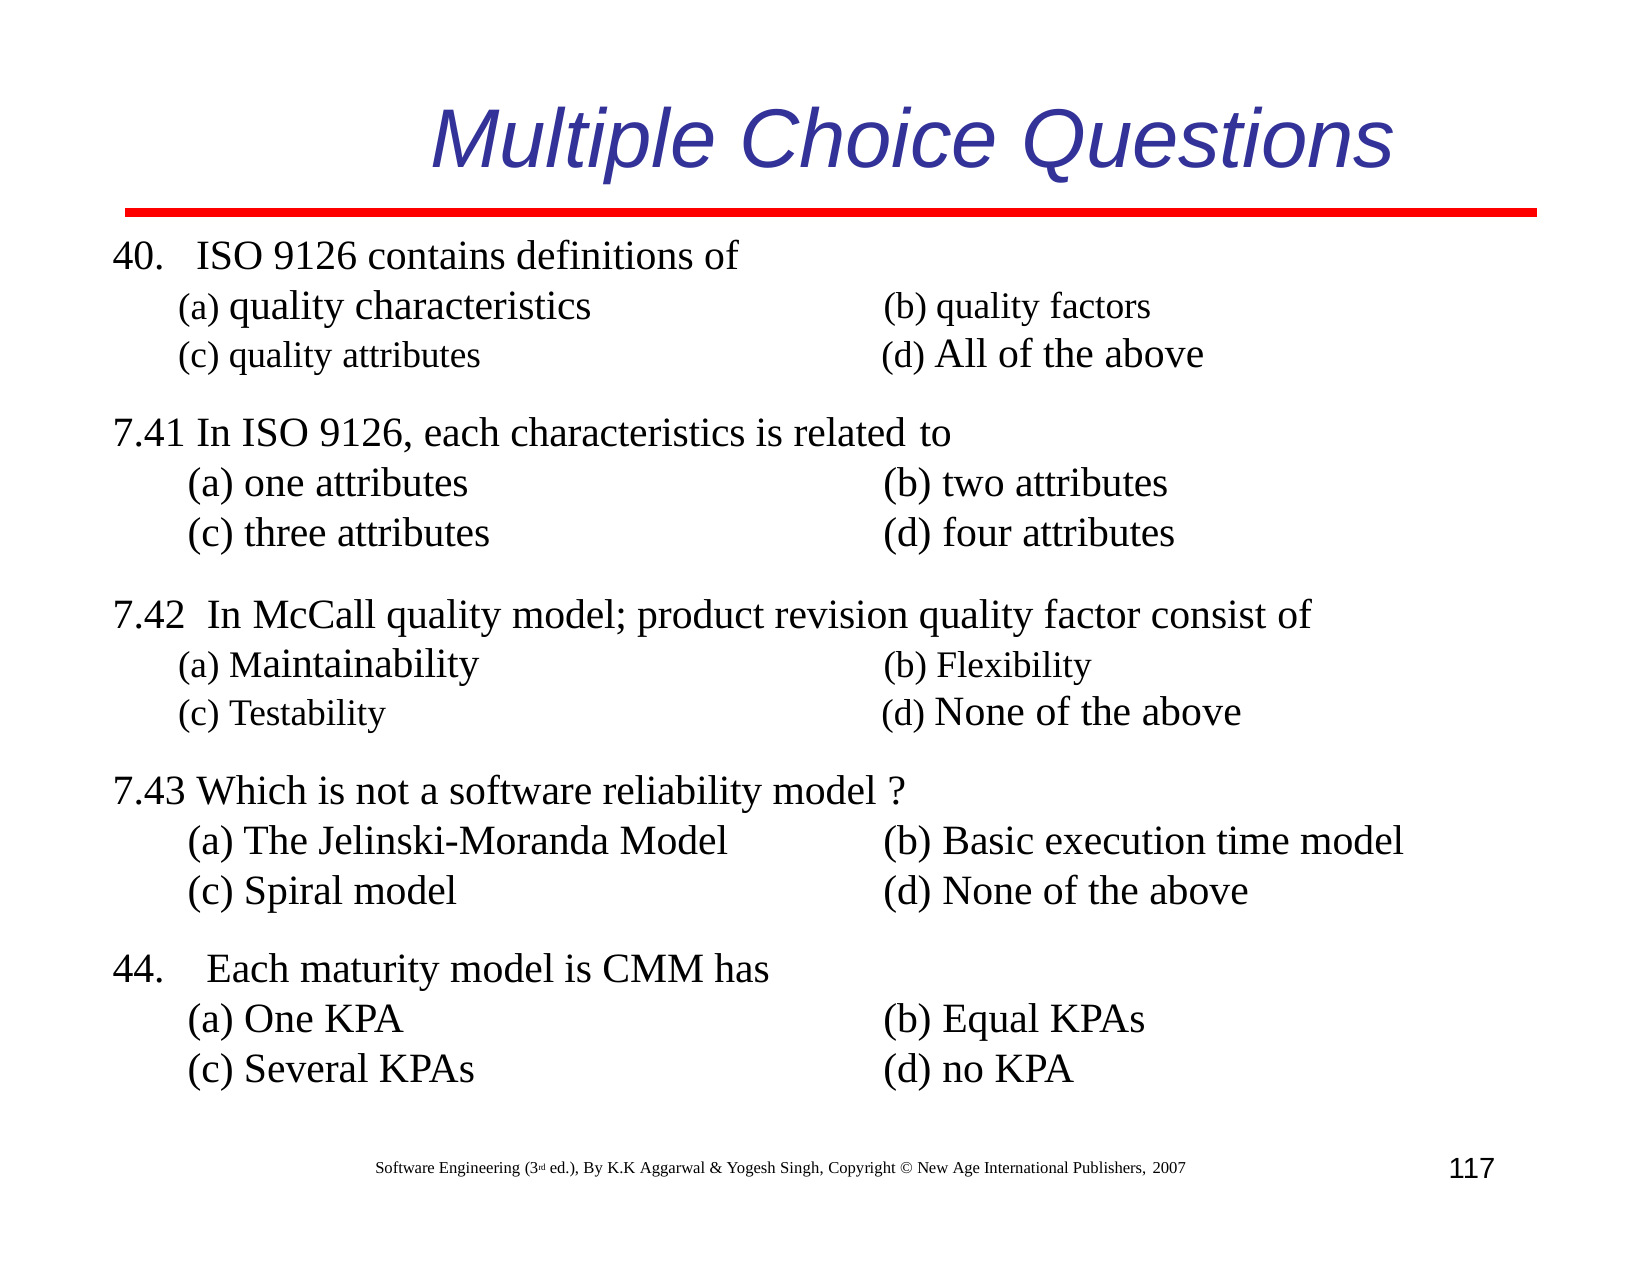

# Multiple Choice Questions

ISO 9126 contains definitions of
quality characteristics
(c) quality attributes
(b) quality factors
(d) All of the above
7.41 In ISO 9126, each characteristics is related to
(a) one attributes
(c) three attributes
(b) two attributes
(d) four attributes
7.42  In McCall quality model; product revision quality factor consist of
(a) Maintainability
(c) Testability
(b) Flexibility
(d) None of the above
7.43 Which is not a software reliability model ?
(a) The Jelinski-Moranda Model
(c) Spiral model
Each maturity model is CMM has
One KPA
(c) Several KPAs
(b) Basic execution time model
(d) None of the above
(b) Equal KPAs
(d) no KPA
117
Software Engineering (3rd  ed.), By K.K Aggarwal & Yogesh Singh, Copyright © New Age International Publishers, 2007